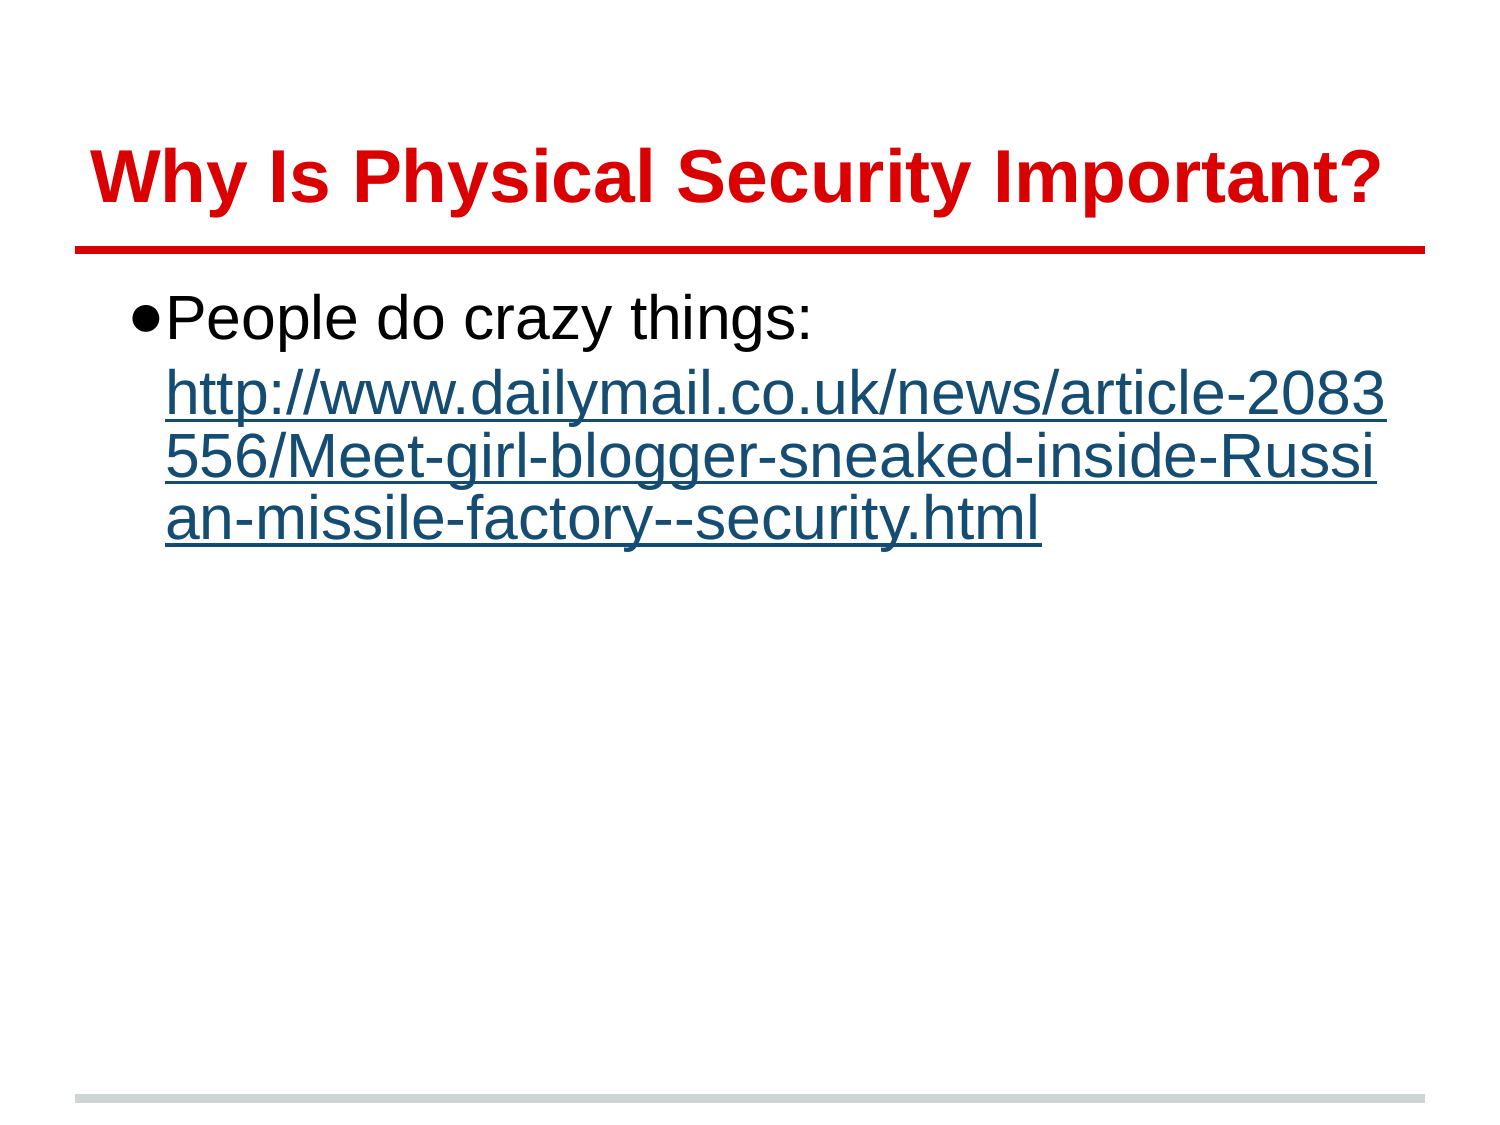

# Why Is Physical Security Important?
People do crazy things:
http://www.dailymail.co.uk/news/article-2083556/Meet-girl-blogger-sneaked-inside-Russian-missile-factory--security.html